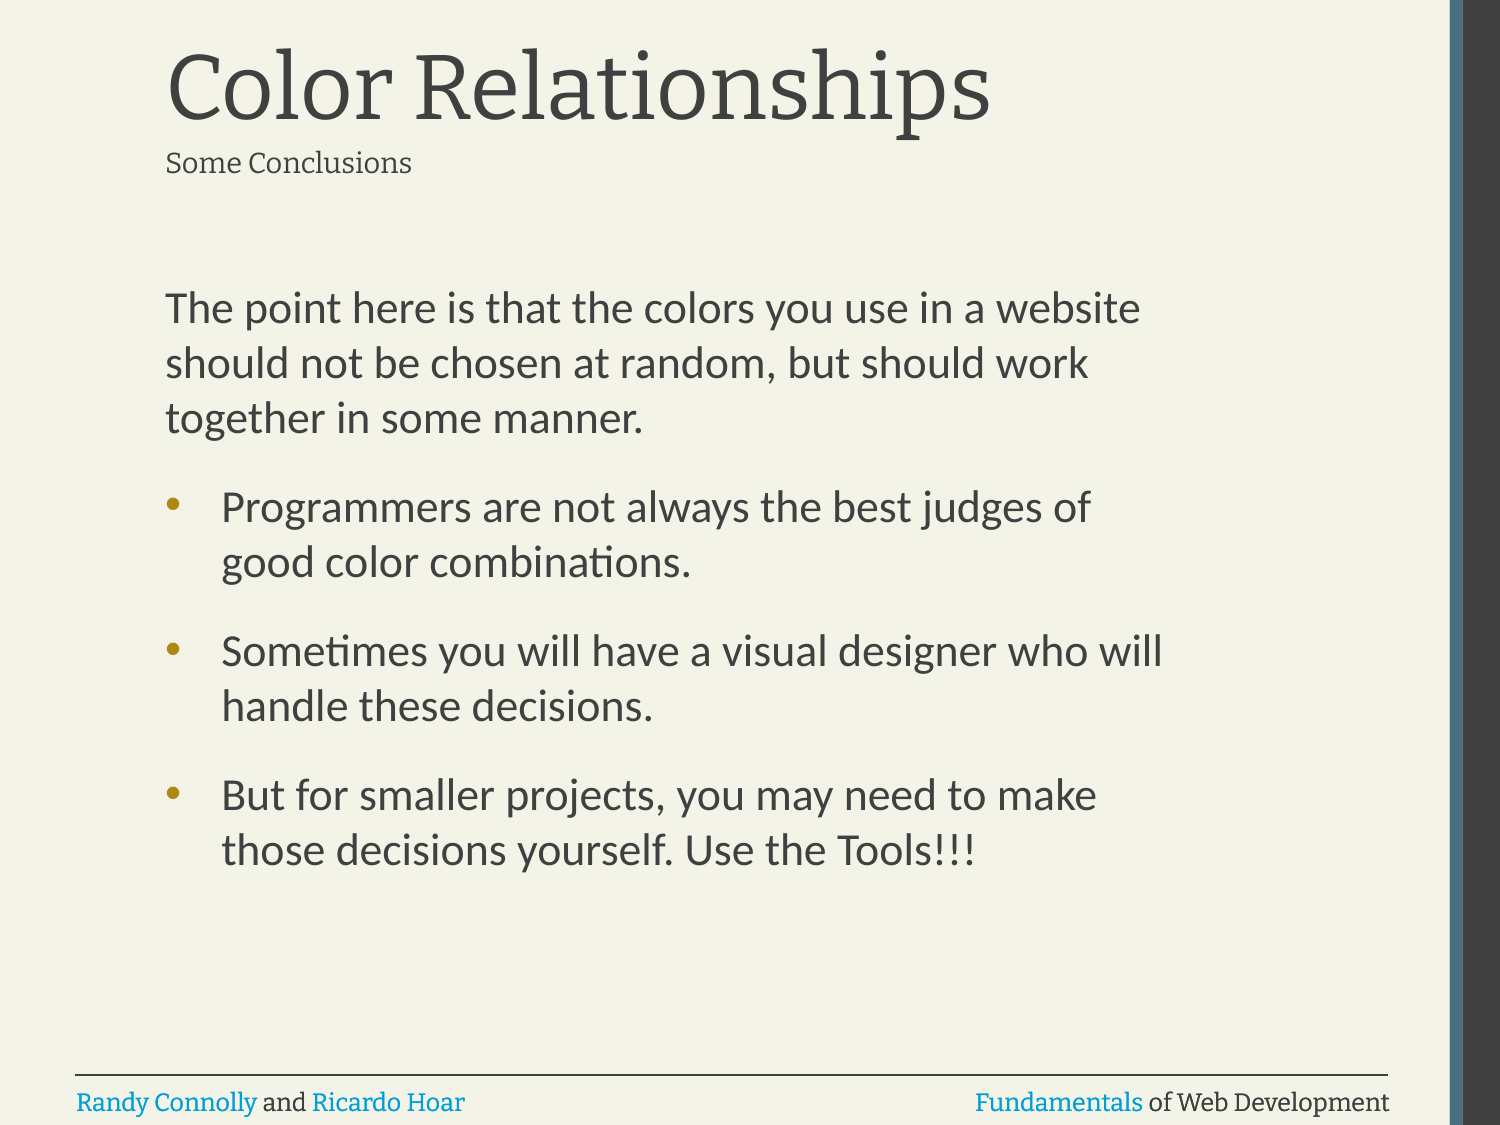

# Color Relationships
Some Conclusions
The point here is that the colors you use in a website should not be chosen at random, but should work together in some manner.
Programmers are not always the best judges of good color combinations.
Sometimes you will have a visual designer who will handle these decisions.
But for smaller projects, you may need to make those decisions yourself. Use the Tools!!!